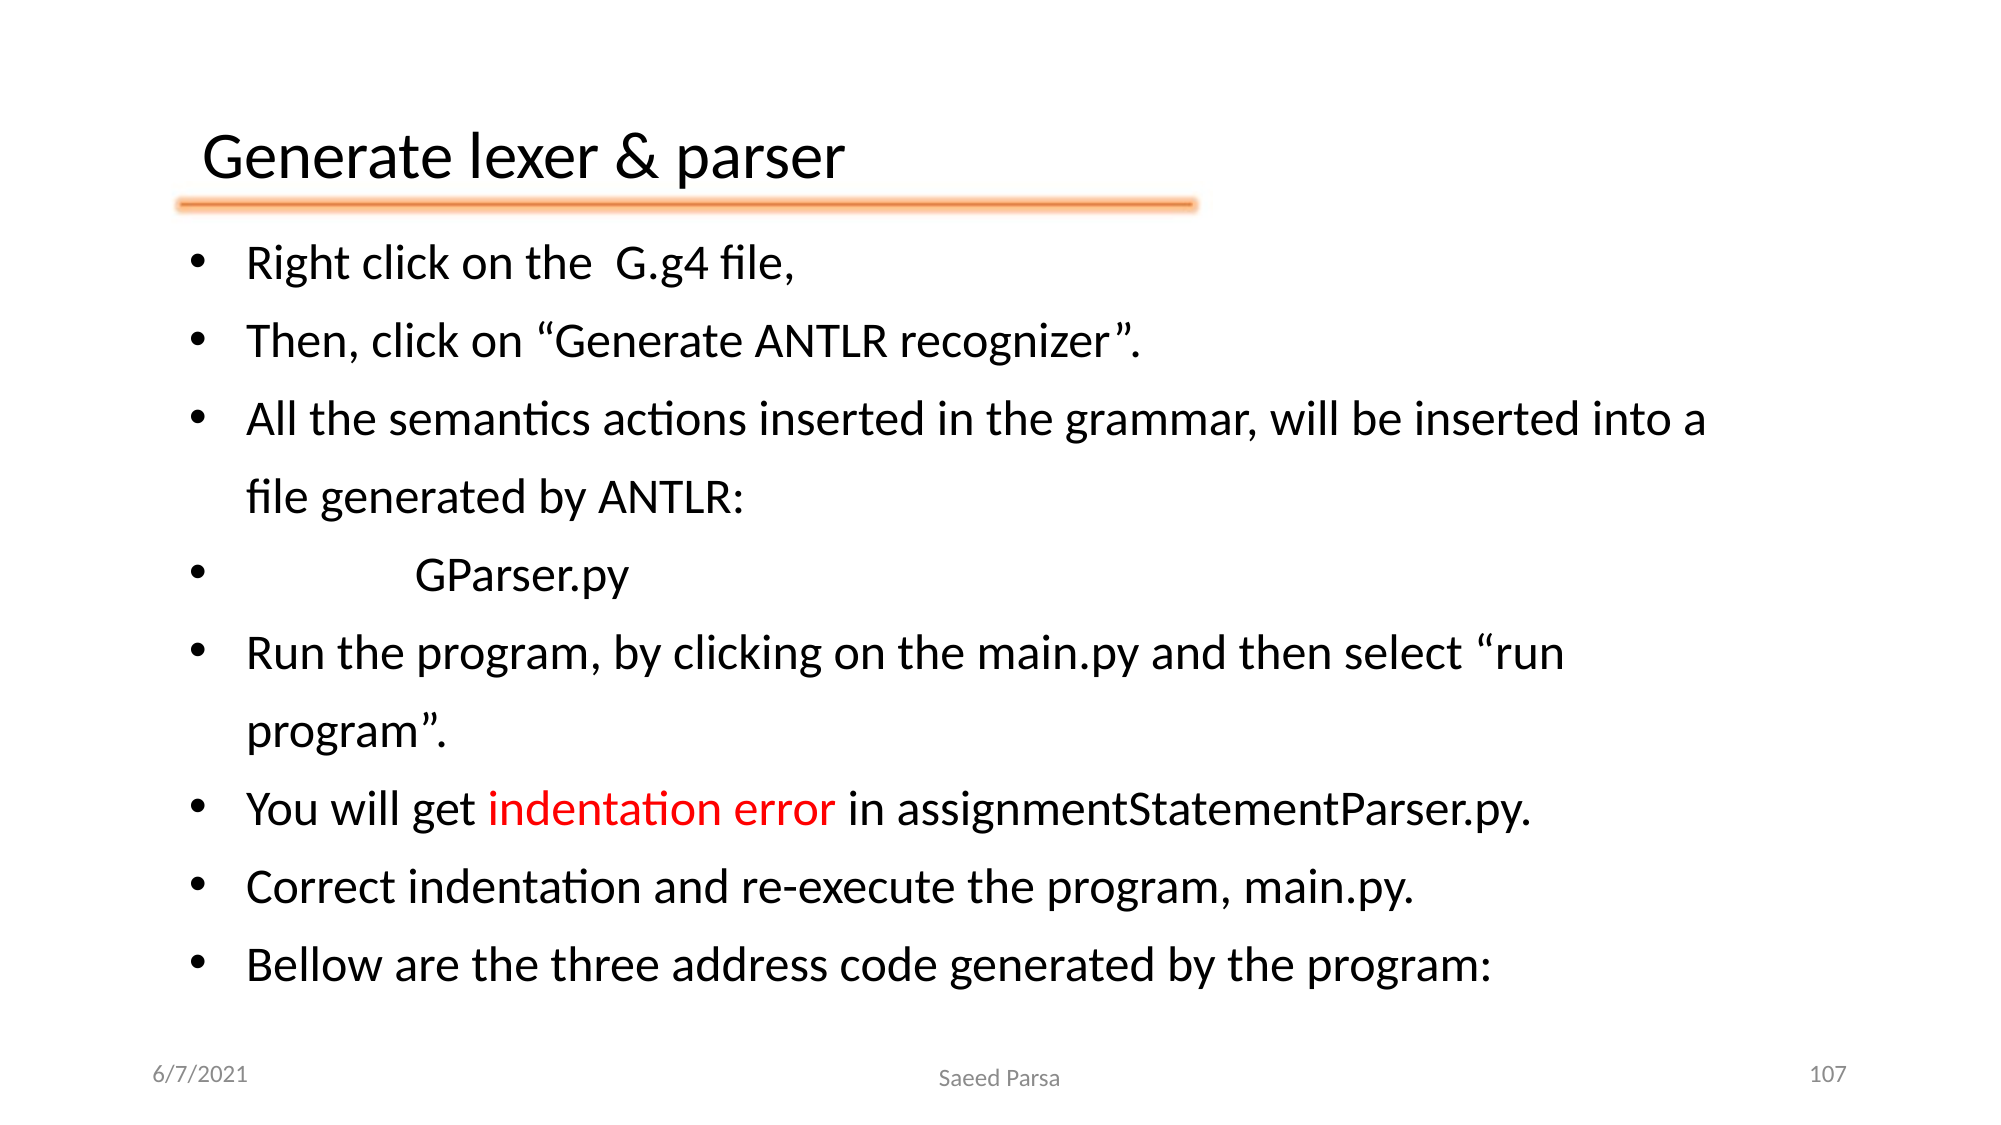

Generate lexer & parser
Right click on the  G.g4 file,
Then, click on “Generate ANTLR recognizer”.
All the semantics actions inserted in the grammar, will be inserted into a file generated by ANTLR:
               GParser.py
Run the program, by clicking on the main.py and then select “run program”.
You will get indentation error in assignmentStatementParser.py.
Correct indentation and re-execute the program, main.py.
Bellow are the three address code generated by the program:
6/7/2021
Saeed Parsa
107